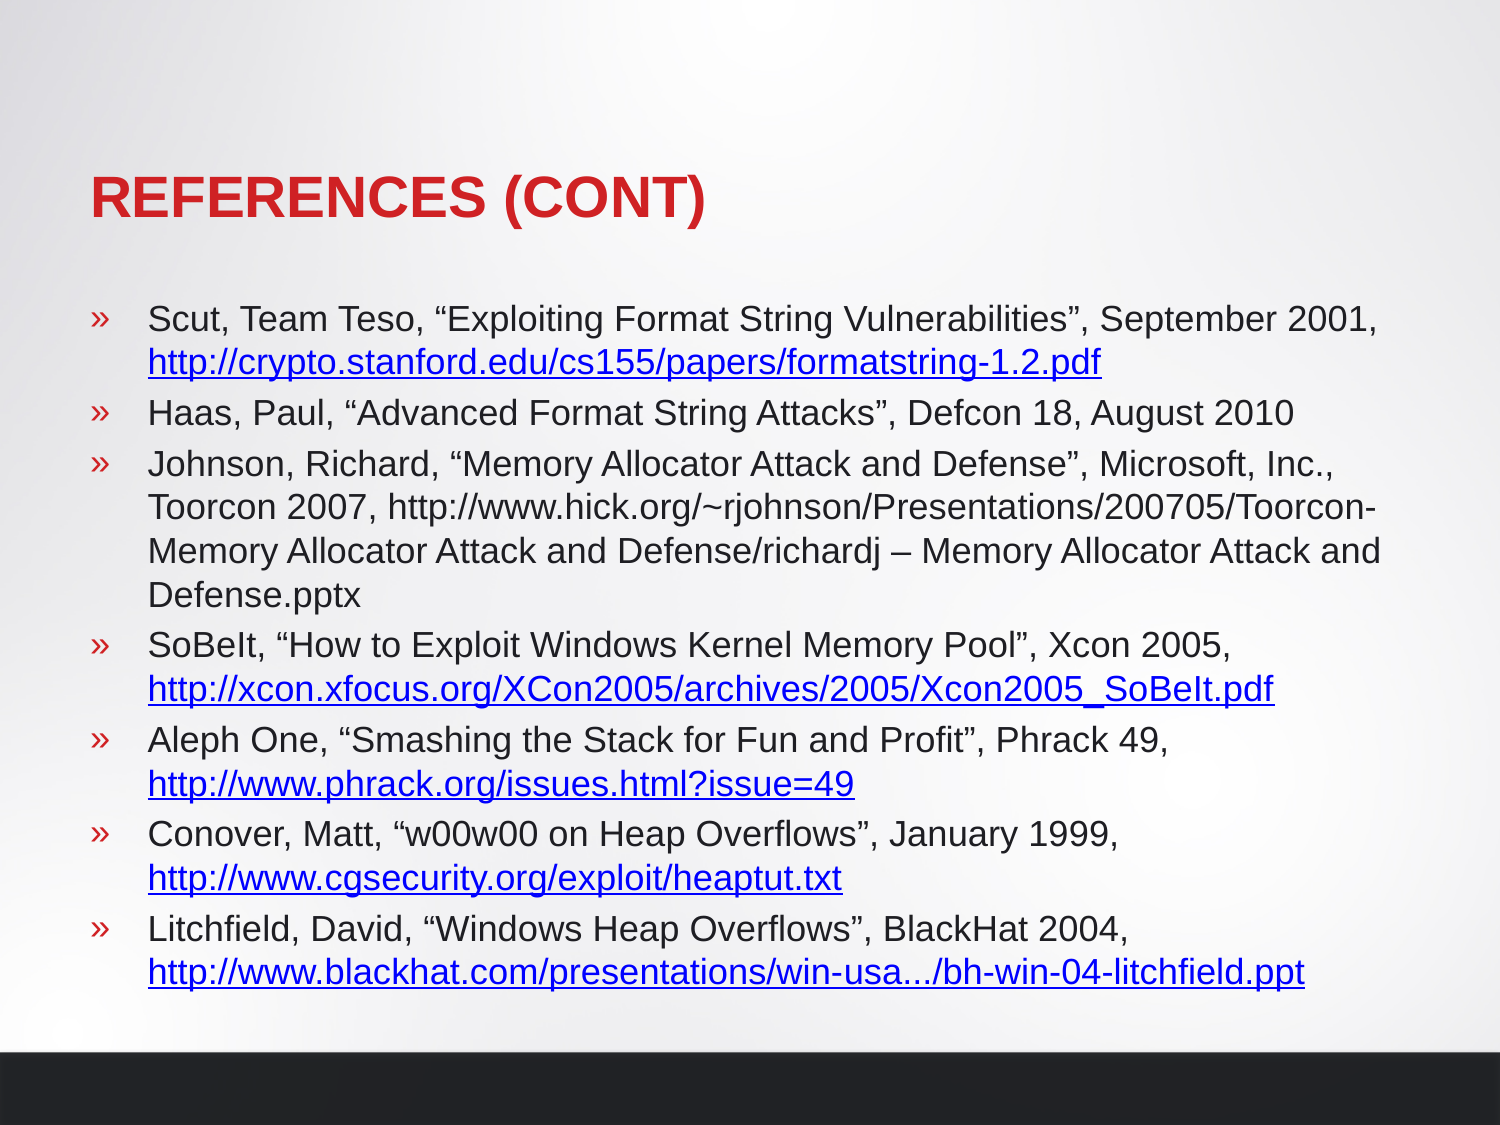

# References (Cont)
Scut, Team Teso, “Exploiting Format String Vulnerabilities”, September 2001, http://crypto.stanford.edu/cs155/papers/formatstring-1.2.pdf
Haas, Paul, “Advanced Format String Attacks”, Defcon 18, August 2010
Johnson, Richard, “Memory Allocator Attack and Defense”, Microsoft, Inc., Toorcon 2007, http://www.hick.org/~rjohnson/Presentations/200705/Toorcon-Memory Allocator Attack and Defense/richardj – Memory Allocator Attack and Defense.pptx
SoBeIt, “How to Exploit Windows Kernel Memory Pool”, Xcon 2005, http://xcon.xfocus.org/XCon2005/archives/2005/Xcon2005_SoBeIt.pdf
Aleph One, “Smashing the Stack for Fun and Profit”, Phrack 49, http://www.phrack.org/issues.html?issue=49
Conover, Matt, “w00w00 on Heap Overflows”, January 1999, http://www.cgsecurity.org/exploit/heaptut.txt
Litchfield, David, “Windows Heap Overflows”, BlackHat 2004, http://www.blackhat.com/presentations/win-usa.../bh-win-04-litchfield.ppt